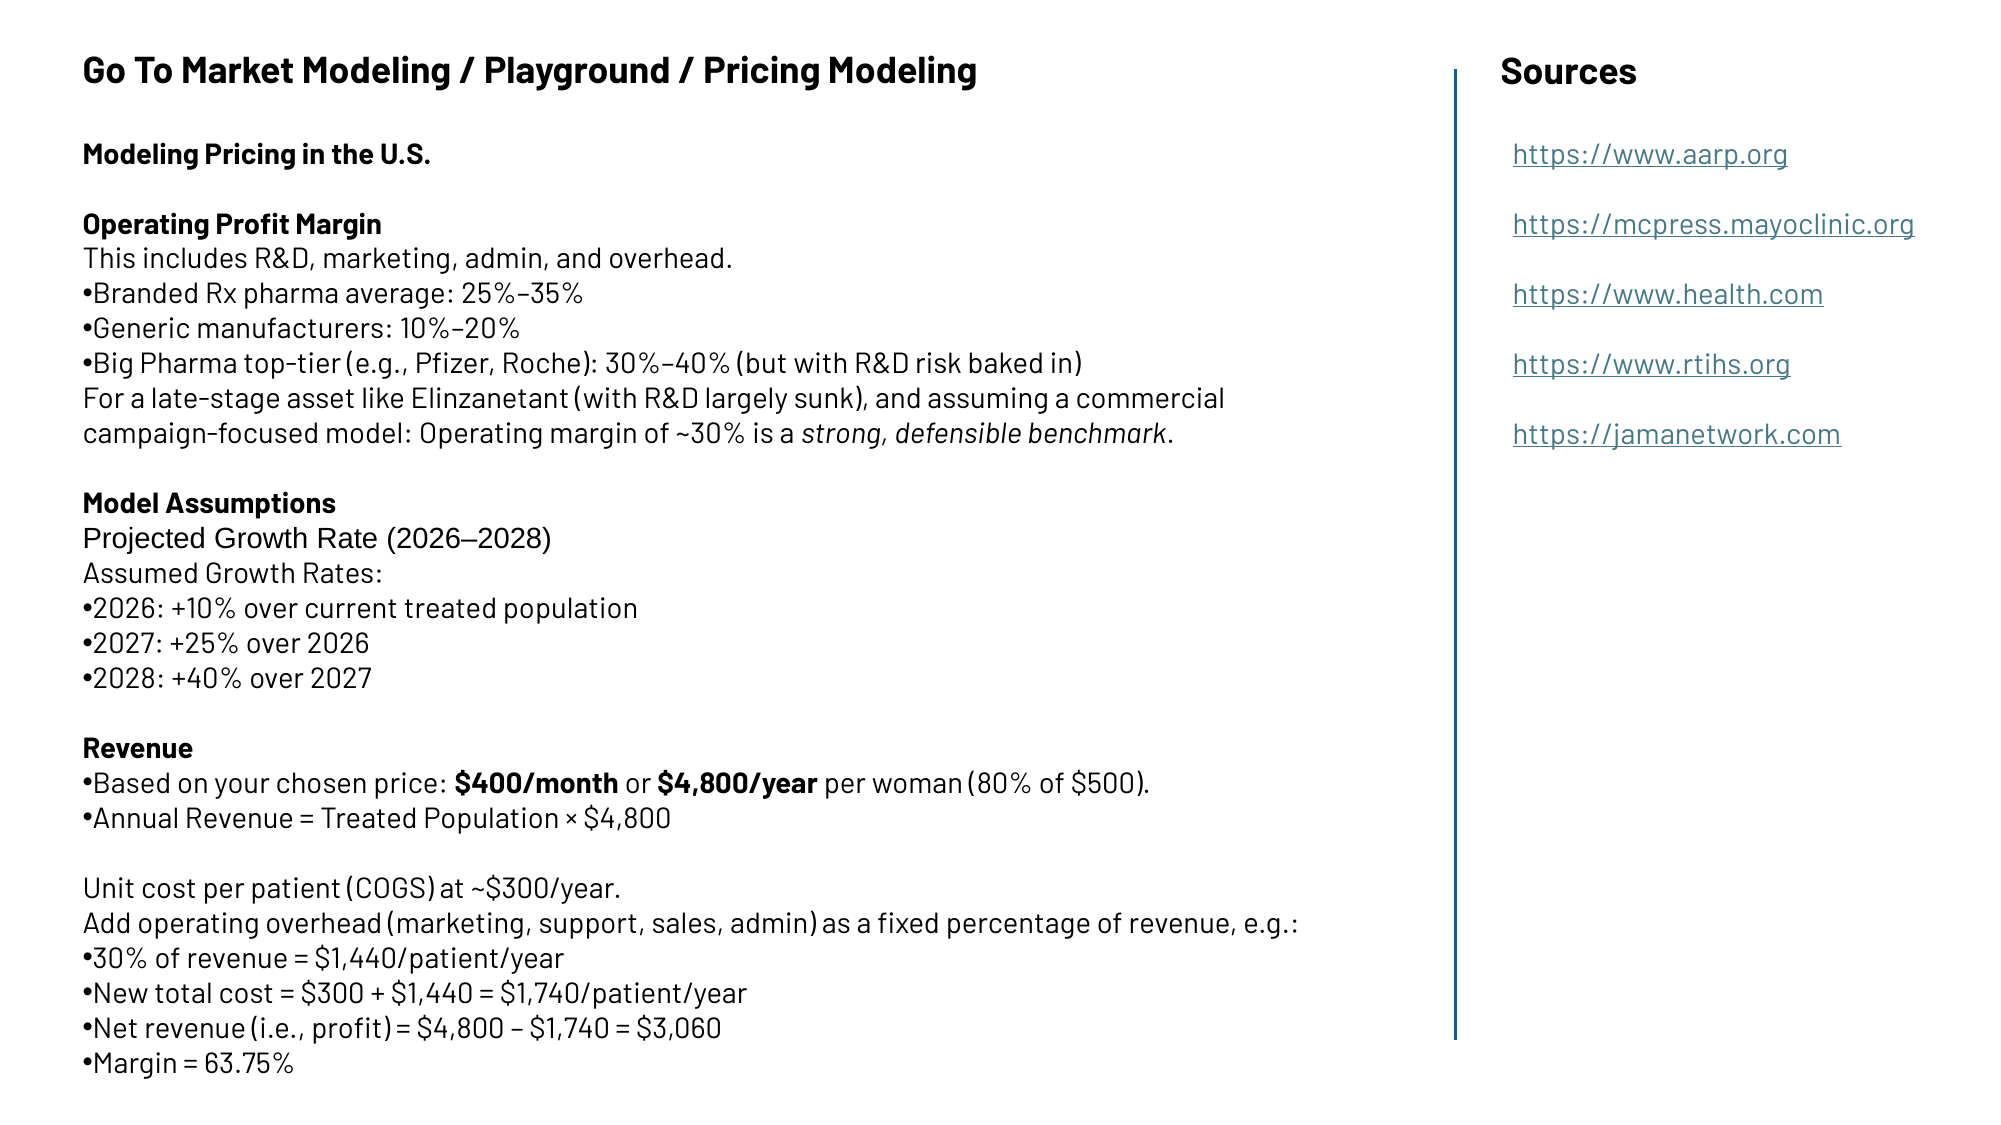

Go To Market Modeling / Playground / Pricing Modeling
Sources
Modeling Pricing in the U.S.

Operating Profit Margin
This includes R&D, marketing, admin, and overhead.
Branded Rx pharma average: 25%–35%
Generic manufacturers: 10%–20%
Big Pharma top-tier (e.g., Pfizer, Roche): 30%–40% (but with R&D risk baked in)
For a late-stage asset like Elinzanetant (with R&D largely sunk), and assuming a commercial campaign-focused model: Operating margin of ~30% is a strong, defensible benchmark.

Model Assumptions
Projected Growth Rate (2026–2028)
Assumed Growth Rates:
2026: +10% over current treated population
2027: +25% over 2026
2028: +40% over 2027

Revenue
Based on your chosen price: $400/month or $4,800/year per woman (80% of $500).
Annual Revenue = Treated Population × $4,800

Unit cost per patient (COGS) at ~$300/year.
Add operating overhead (marketing, support, sales, admin) as a fixed percentage of revenue, e.g.:
30% of revenue = $1,440/patient/year
New total cost = $300 + $1,440 = $1,740/patient/year
Net revenue (i.e., profit) = $4,800 – $1,740 = $3,060
Margin = 63.75%
https://www.aarp.org

https://mcpress.mayoclinic.org

https://www.health.com

https://www.rtihs.org

https://jamanetwork.com